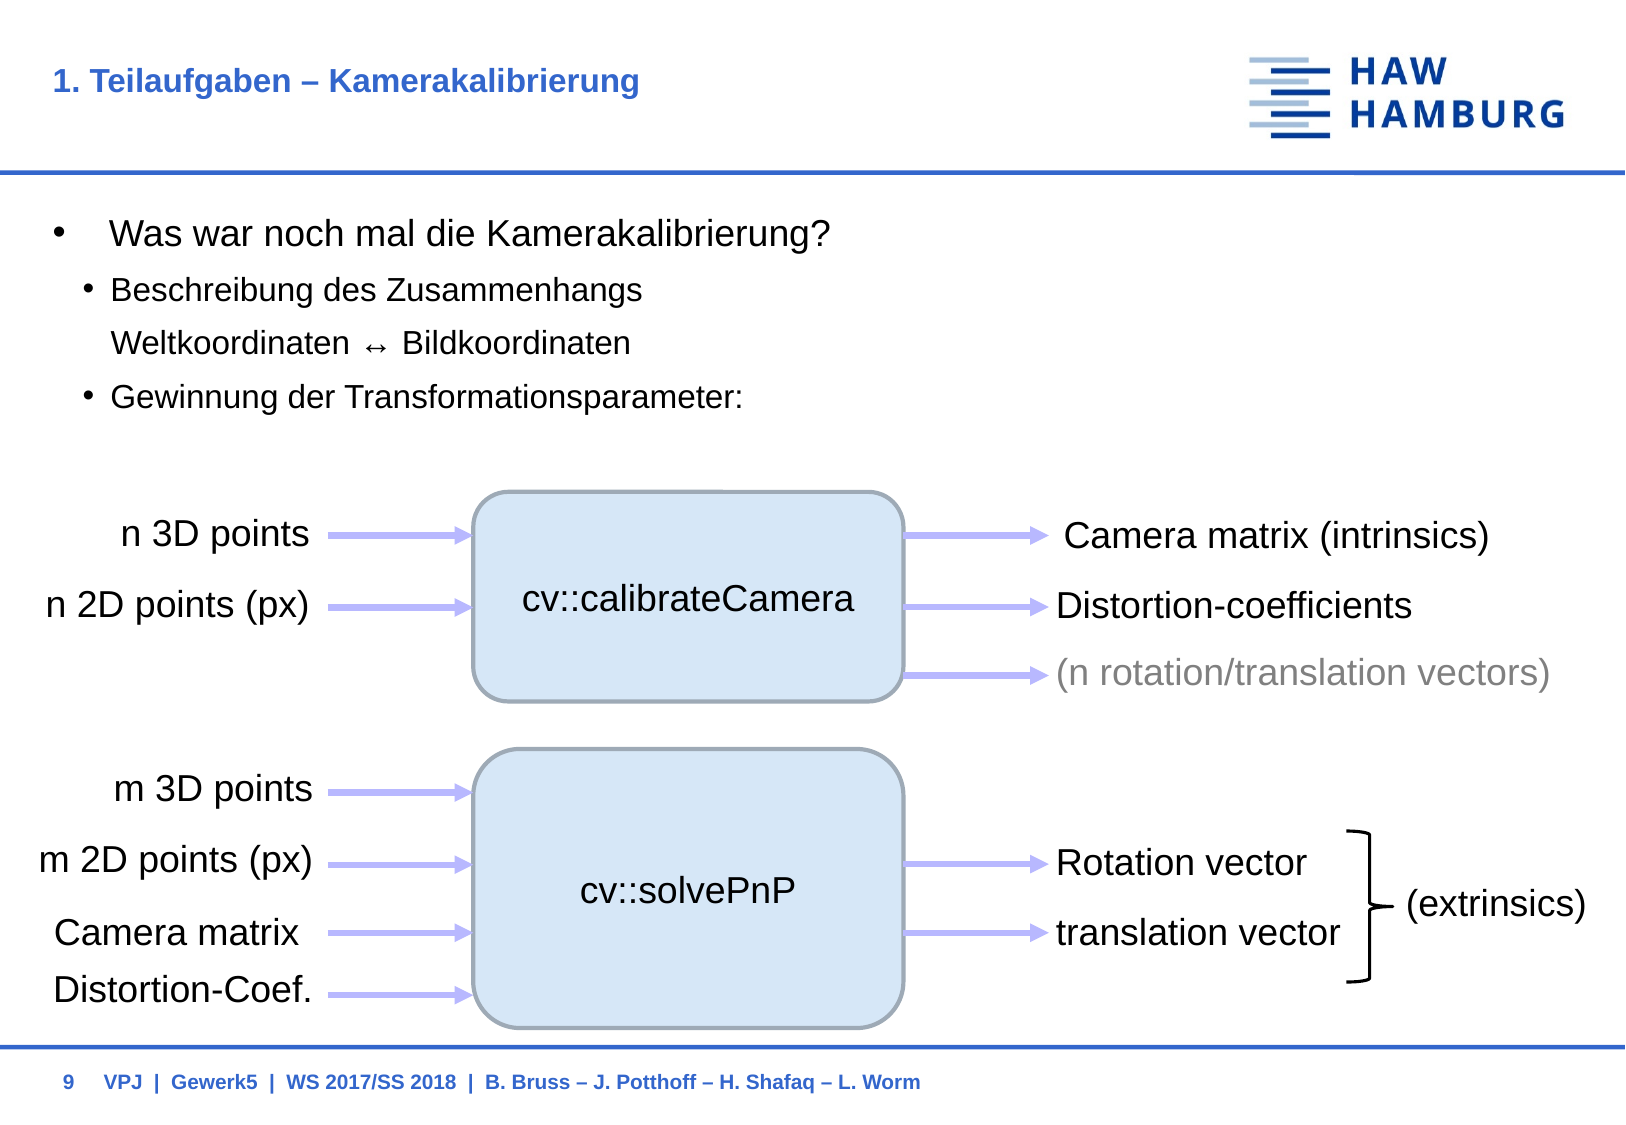

# 1. Teilaufgaben – Kamerakalibrierung
Was war noch mal die Kamerakalibrierung?
Beschreibung des Zusammenhangs
Weltkoordinaten ↔ Bildkoordinaten
Gewinnung der Transformationsparameter:

cv::calibrateCamera
 n 3D points
Camera matrix (intrinsics)
n 2D points (px)
Distortion-coefficients
(n rotation/translation vectors)
cv::solvePnP
 m 3D points
m 2D points (px)
Rotation vector

(extrinsics)
translation vector
Camera matrix
Distortion-Coef.
9
VPJ  |  Gewerk5  |  WS 2017/SS 2018  |  B. Bruss – J. Potthoff – H. Shafaq – L. Worm